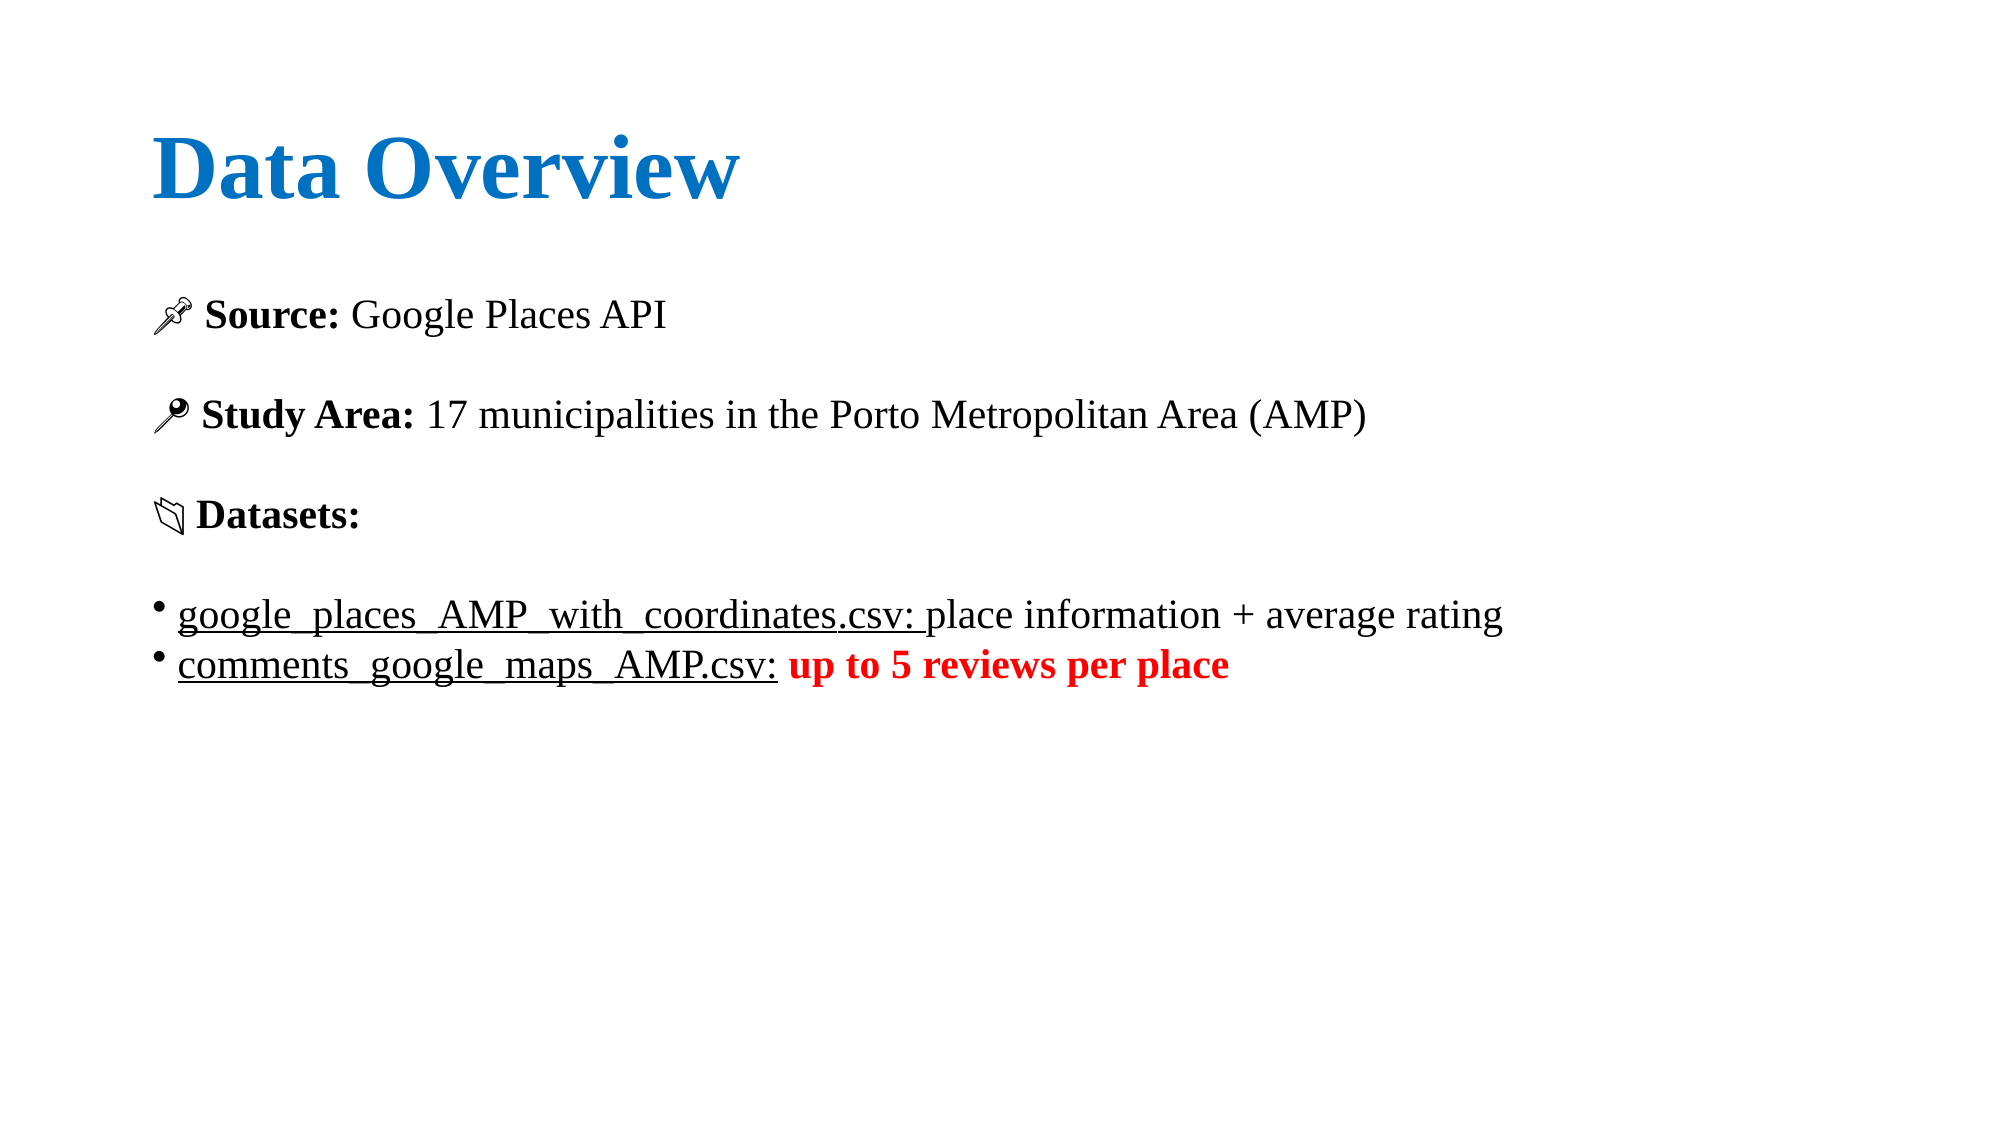

# Data Overview
📌 Source: Google Places API
📍 Study Area: 17 municipalities in the Porto Metropolitan Area (AMP)
📂 Datasets:

 google_places_AMP_with_coordinates.csv: place information + average rating
 comments_google_maps_AMP.csv: up to 5 reviews per place